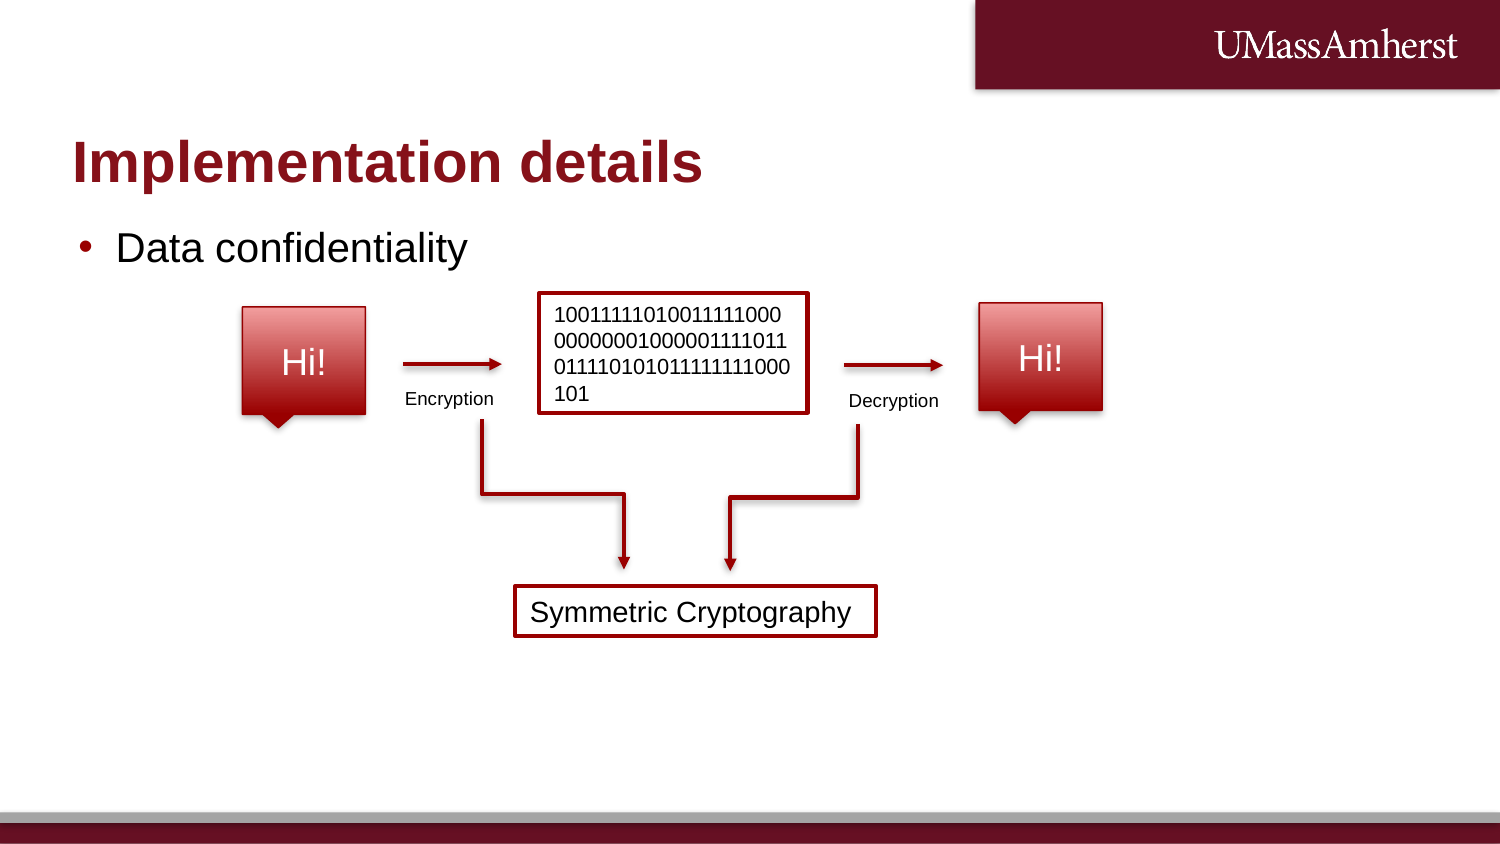

# Implementation details
Data confidentiality
1001111101001111100000000001000001111011011110101011111111000101
Hi!
Hi!
Encryption
Decryption
Symmetric Cryptography